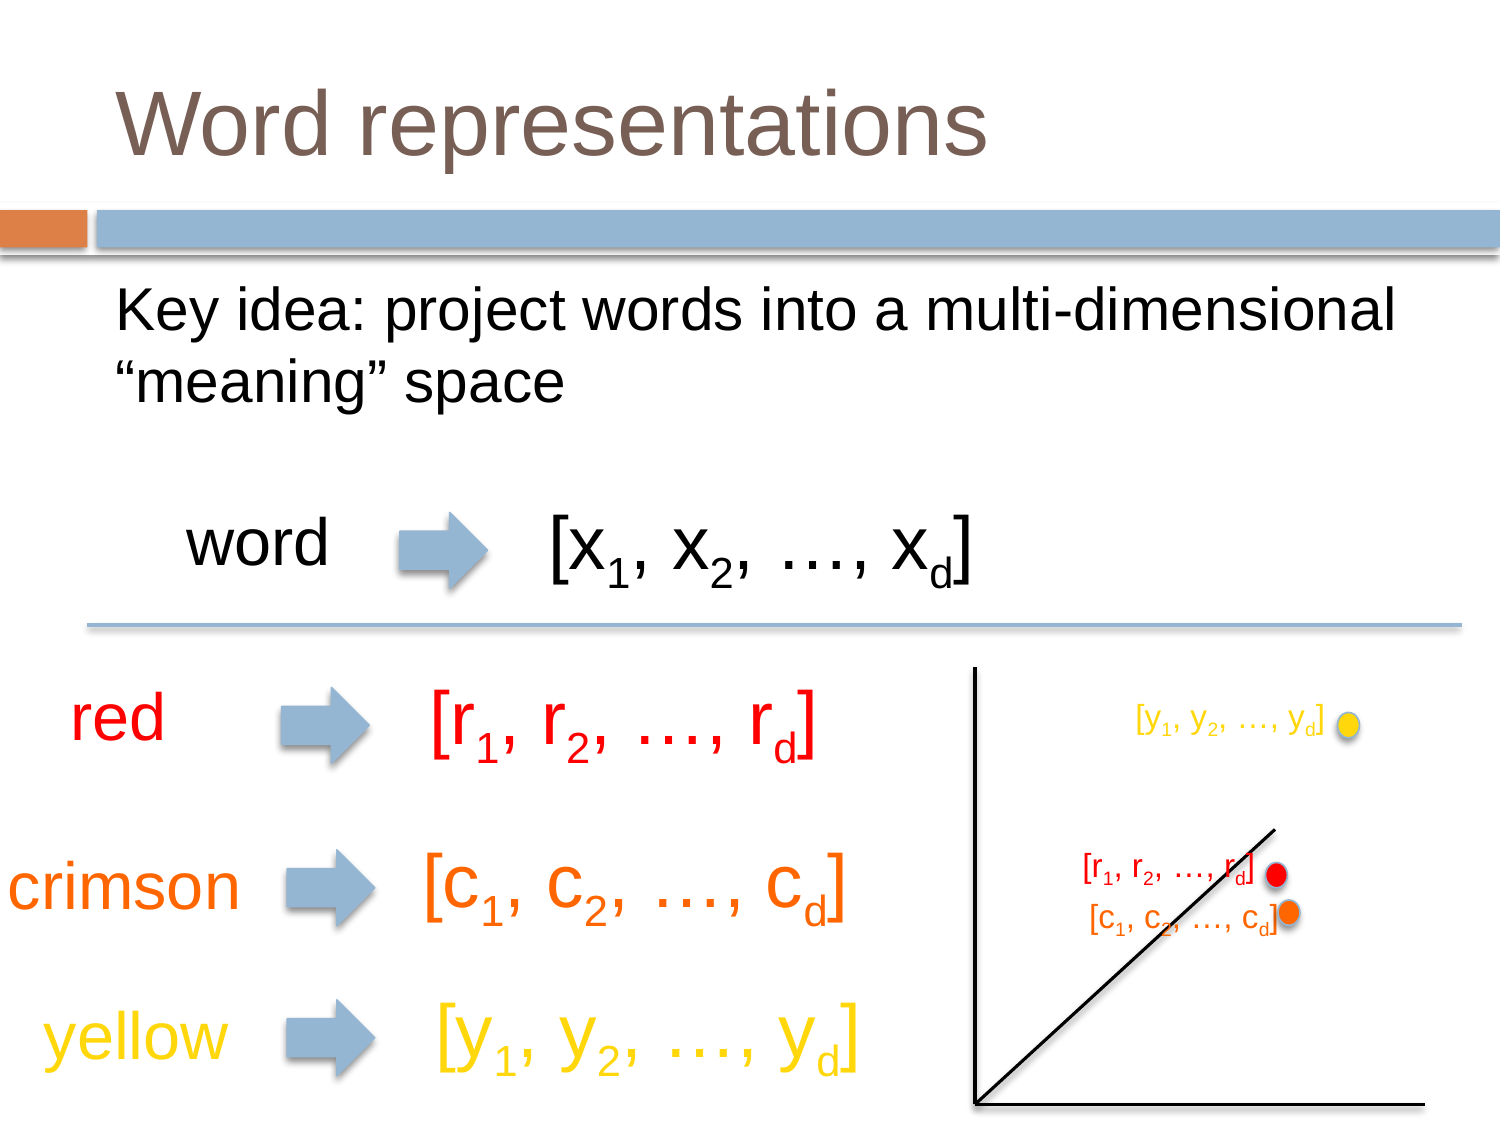

# Word representations
Key idea: project words into a multi-dimensional “meaning” space
[x1, x2, …, xd]
word

[r1, r2, …, rd]
red

[y1, y2, …, yd]

[c1, c2, …, cd]
crimson
[r1, r2, …, rd]

[c1, c2, …, cd]

[y1, y2, …, yd]
yellow